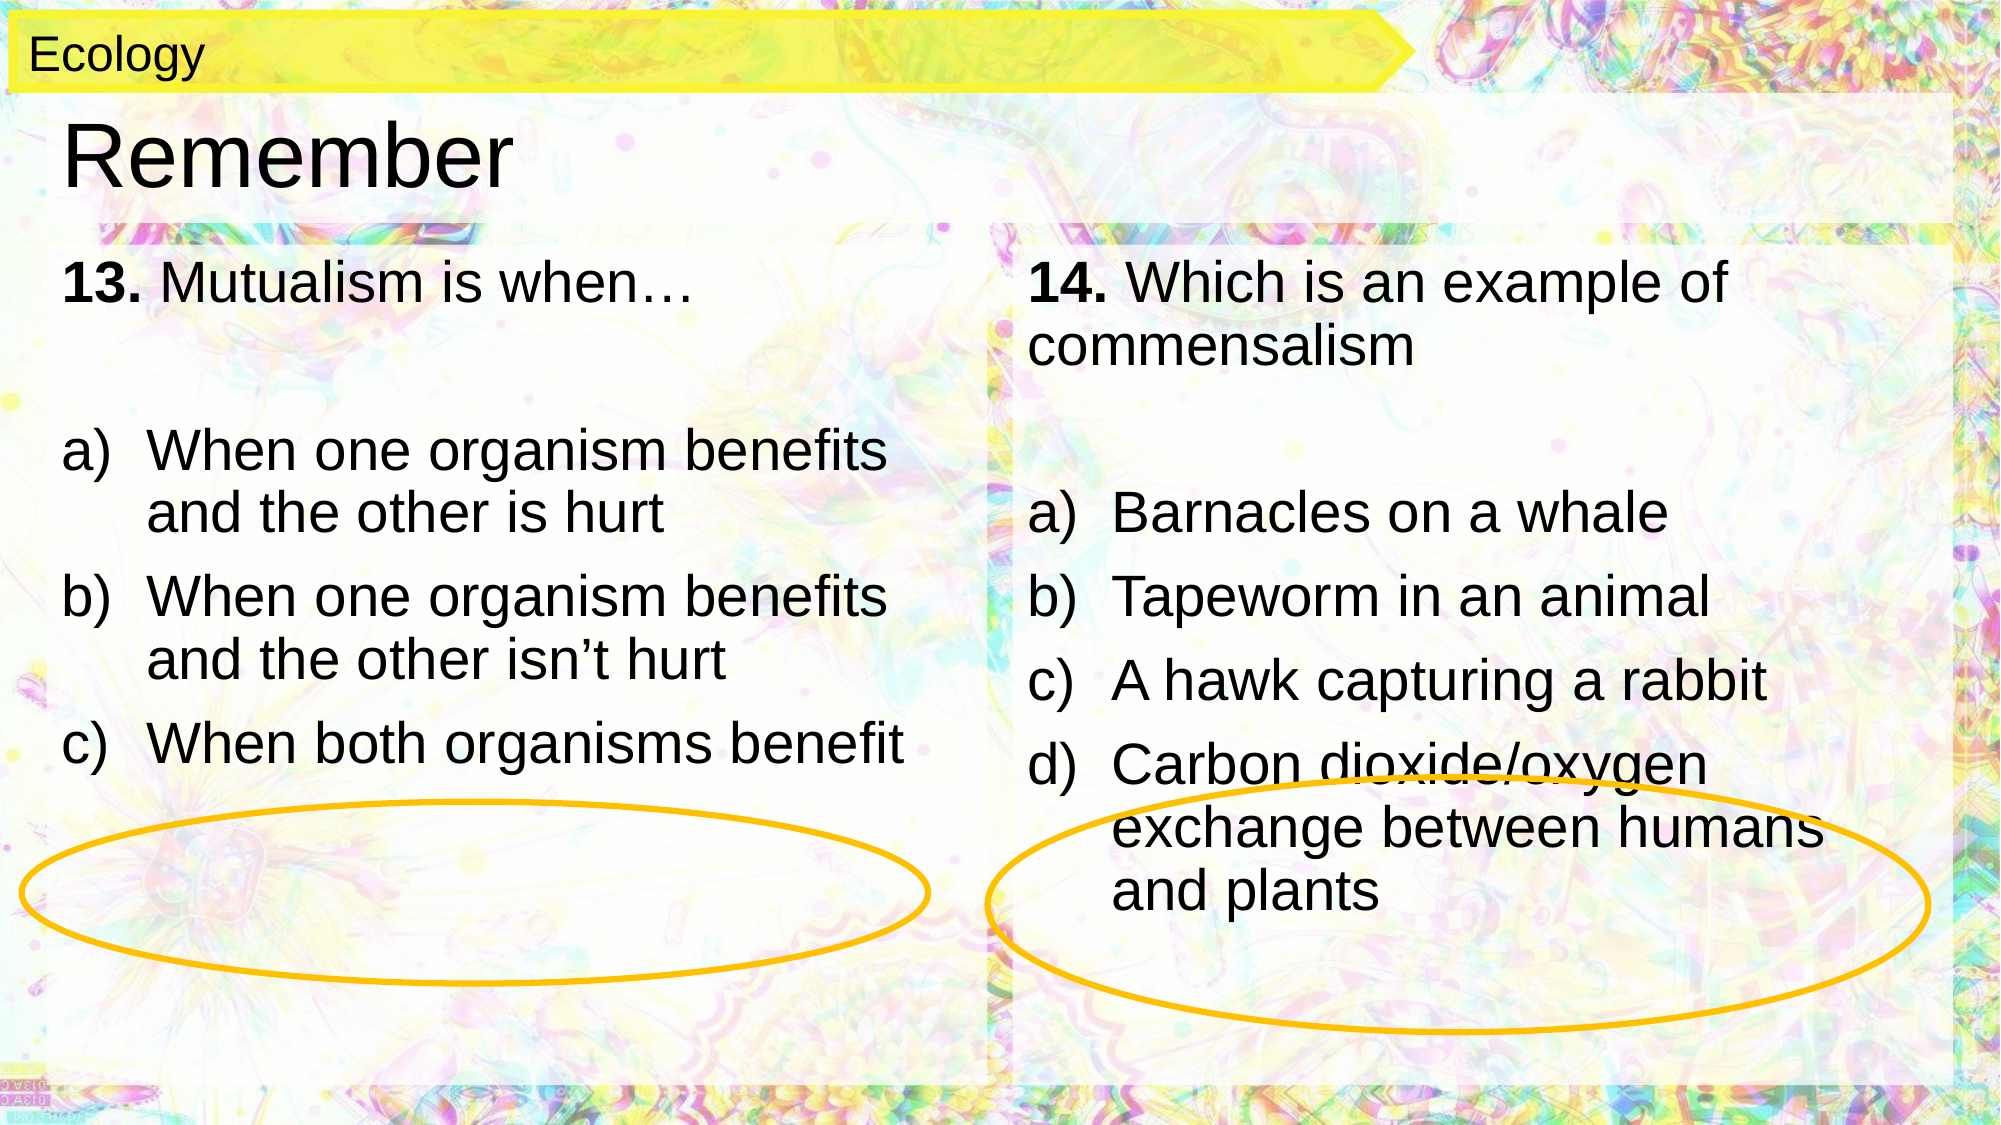

Ecology

# Remember
14. Which is an example of commensalism

Barnacles on a whale
Tapeworm in an animal
A hawk capturing a rabbit
Carbon dioxide/oxygen exchange between humans and plants
13. Mutualism is when…

When one organism benefits and the other is hurt
When one organism benefits and the other isn’t hurt
When both organisms benefit